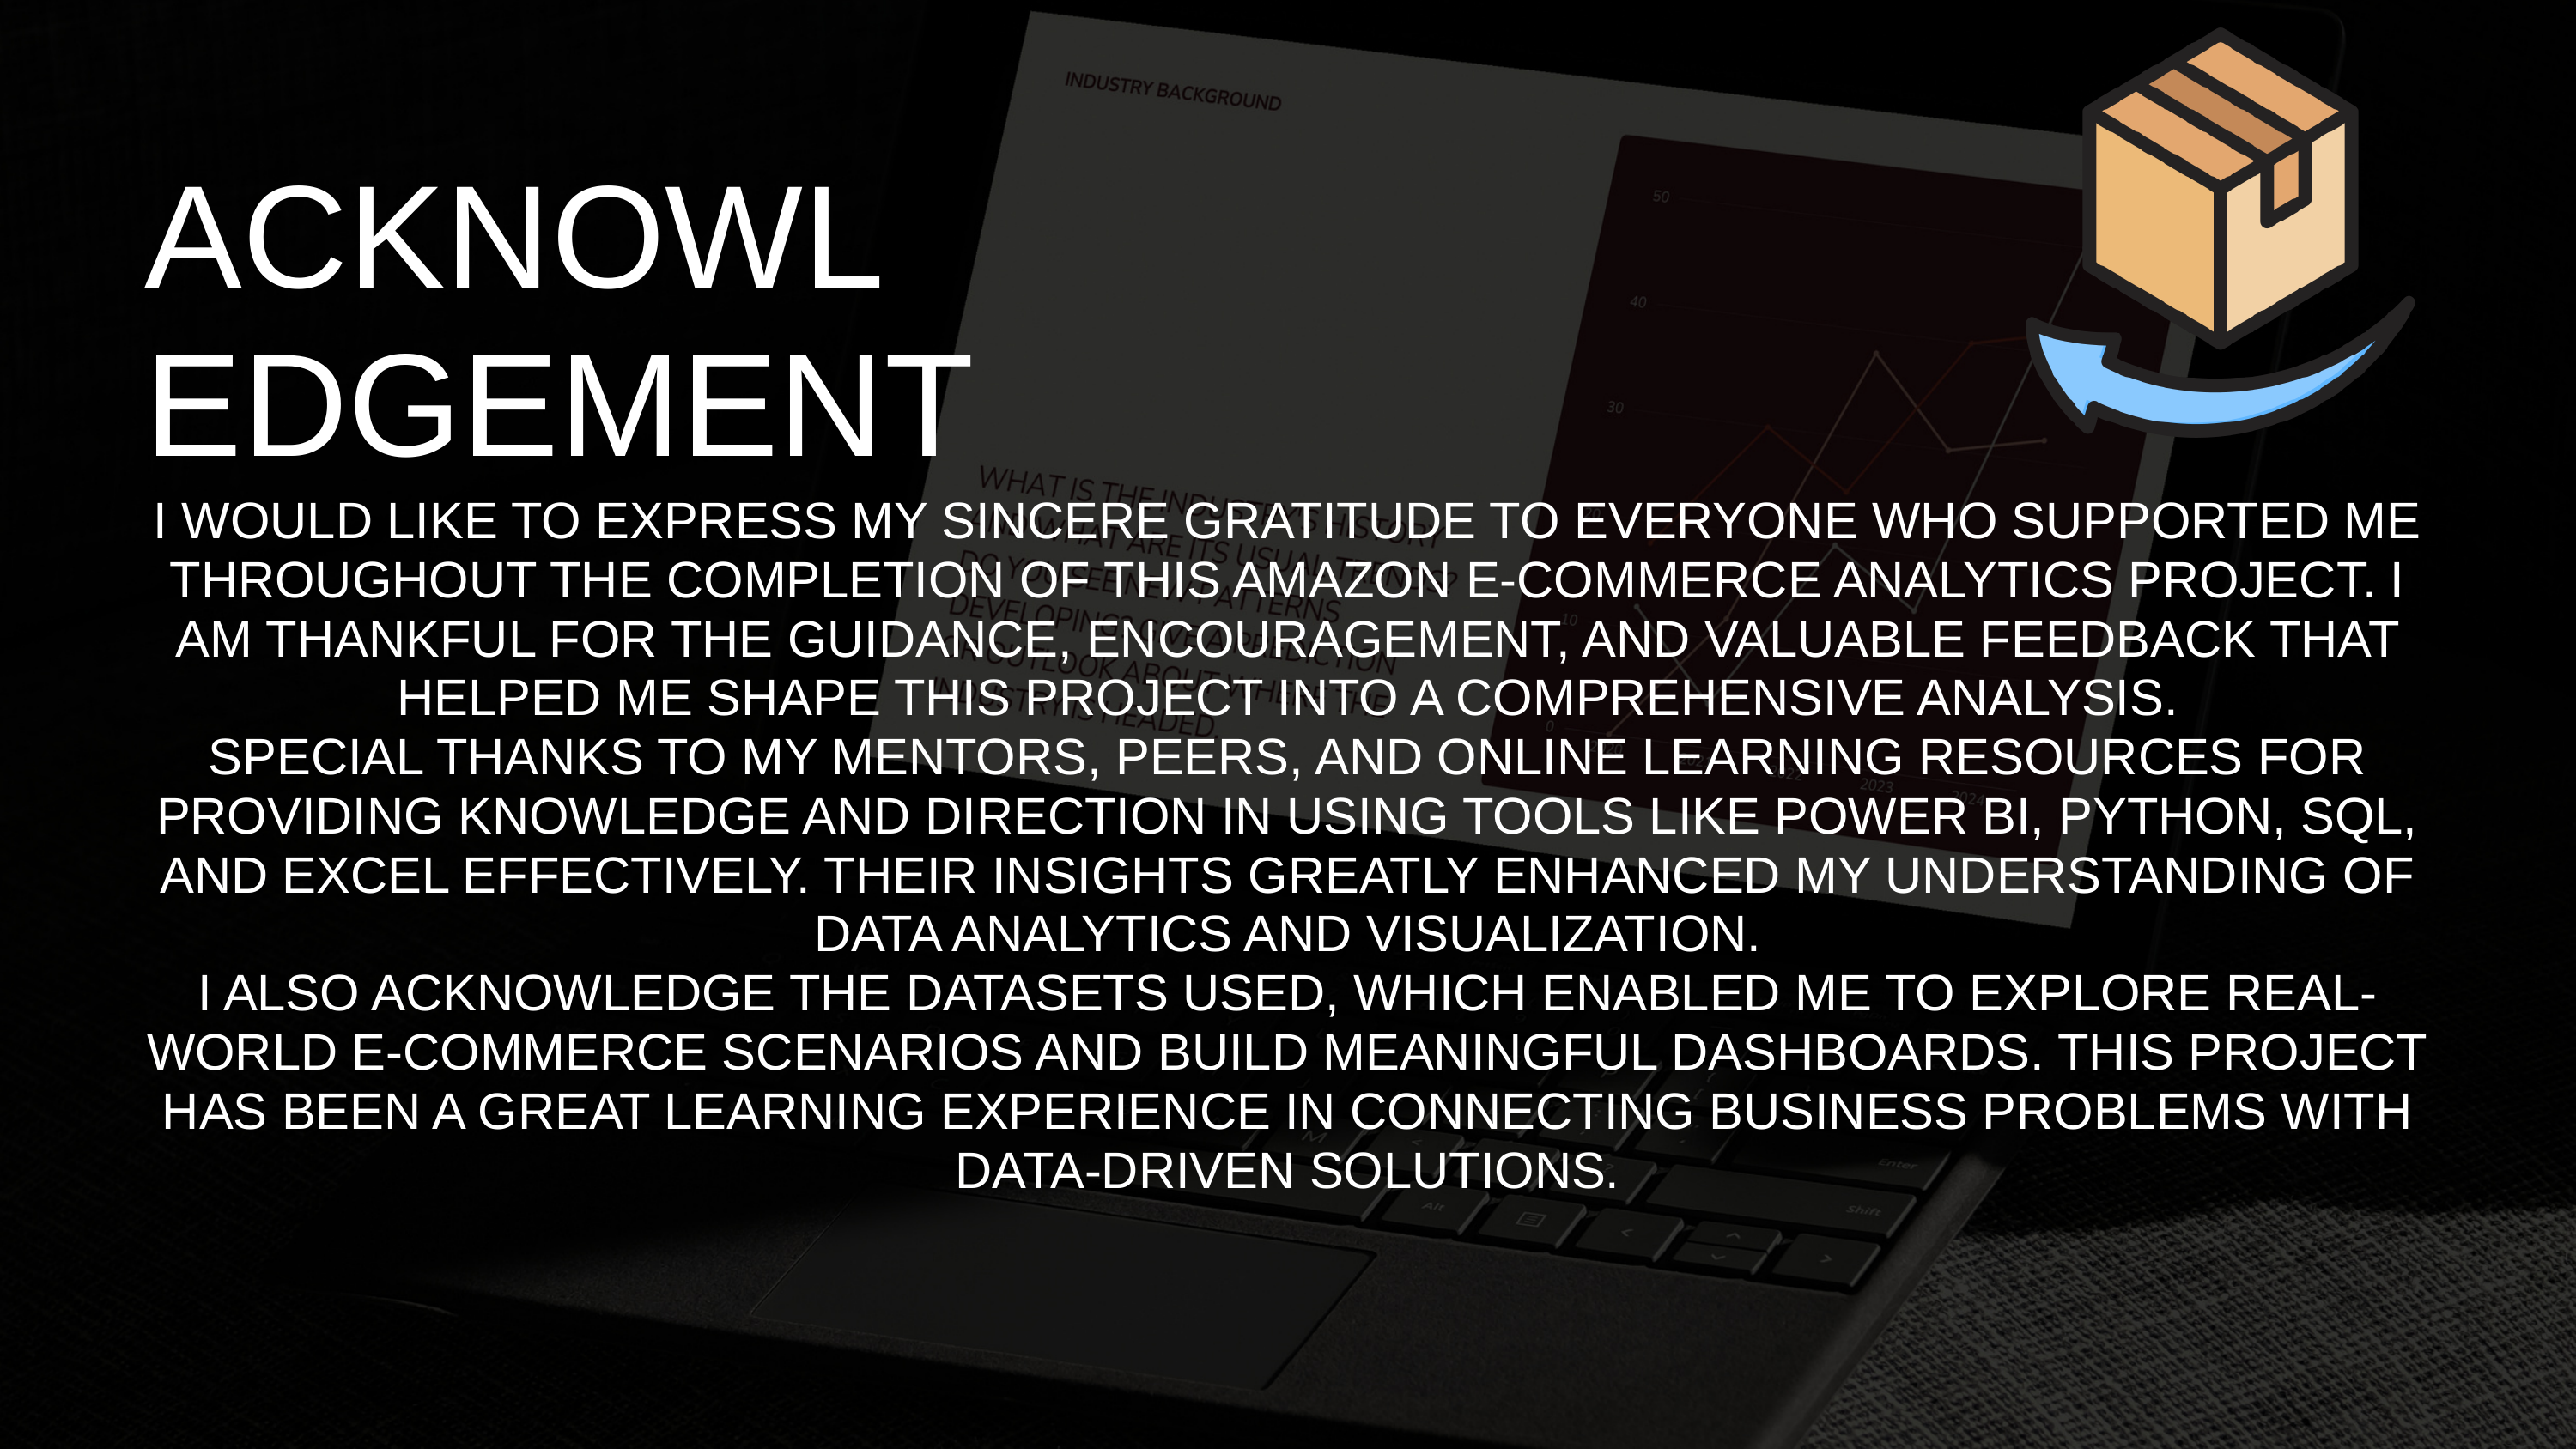

ACKNOWLEDGEMENT
I WOULD LIKE TO EXPRESS MY SINCERE GRATITUDE TO EVERYONE WHO SUPPORTED ME THROUGHOUT THE COMPLETION OF THIS AMAZON E-COMMERCE ANALYTICS PROJECT. I AM THANKFUL FOR THE GUIDANCE, ENCOURAGEMENT, AND VALUABLE FEEDBACK THAT HELPED ME SHAPE THIS PROJECT INTO A COMPREHENSIVE ANALYSIS.
SPECIAL THANKS TO MY MENTORS, PEERS, AND ONLINE LEARNING RESOURCES FOR PROVIDING KNOWLEDGE AND DIRECTION IN USING TOOLS LIKE POWER BI, PYTHON, SQL, AND EXCEL EFFECTIVELY. THEIR INSIGHTS GREATLY ENHANCED MY UNDERSTANDING OF DATA ANALYTICS AND VISUALIZATION.
I ALSO ACKNOWLEDGE THE DATASETS USED, WHICH ENABLED ME TO EXPLORE REAL-WORLD E-COMMERCE SCENARIOS AND BUILD MEANINGFUL DASHBOARDS. THIS PROJECT HAS BEEN A GREAT LEARNING EXPERIENCE IN CONNECTING BUSINESS PROBLEMS WITH DATA-DRIVEN SOLUTIONS.